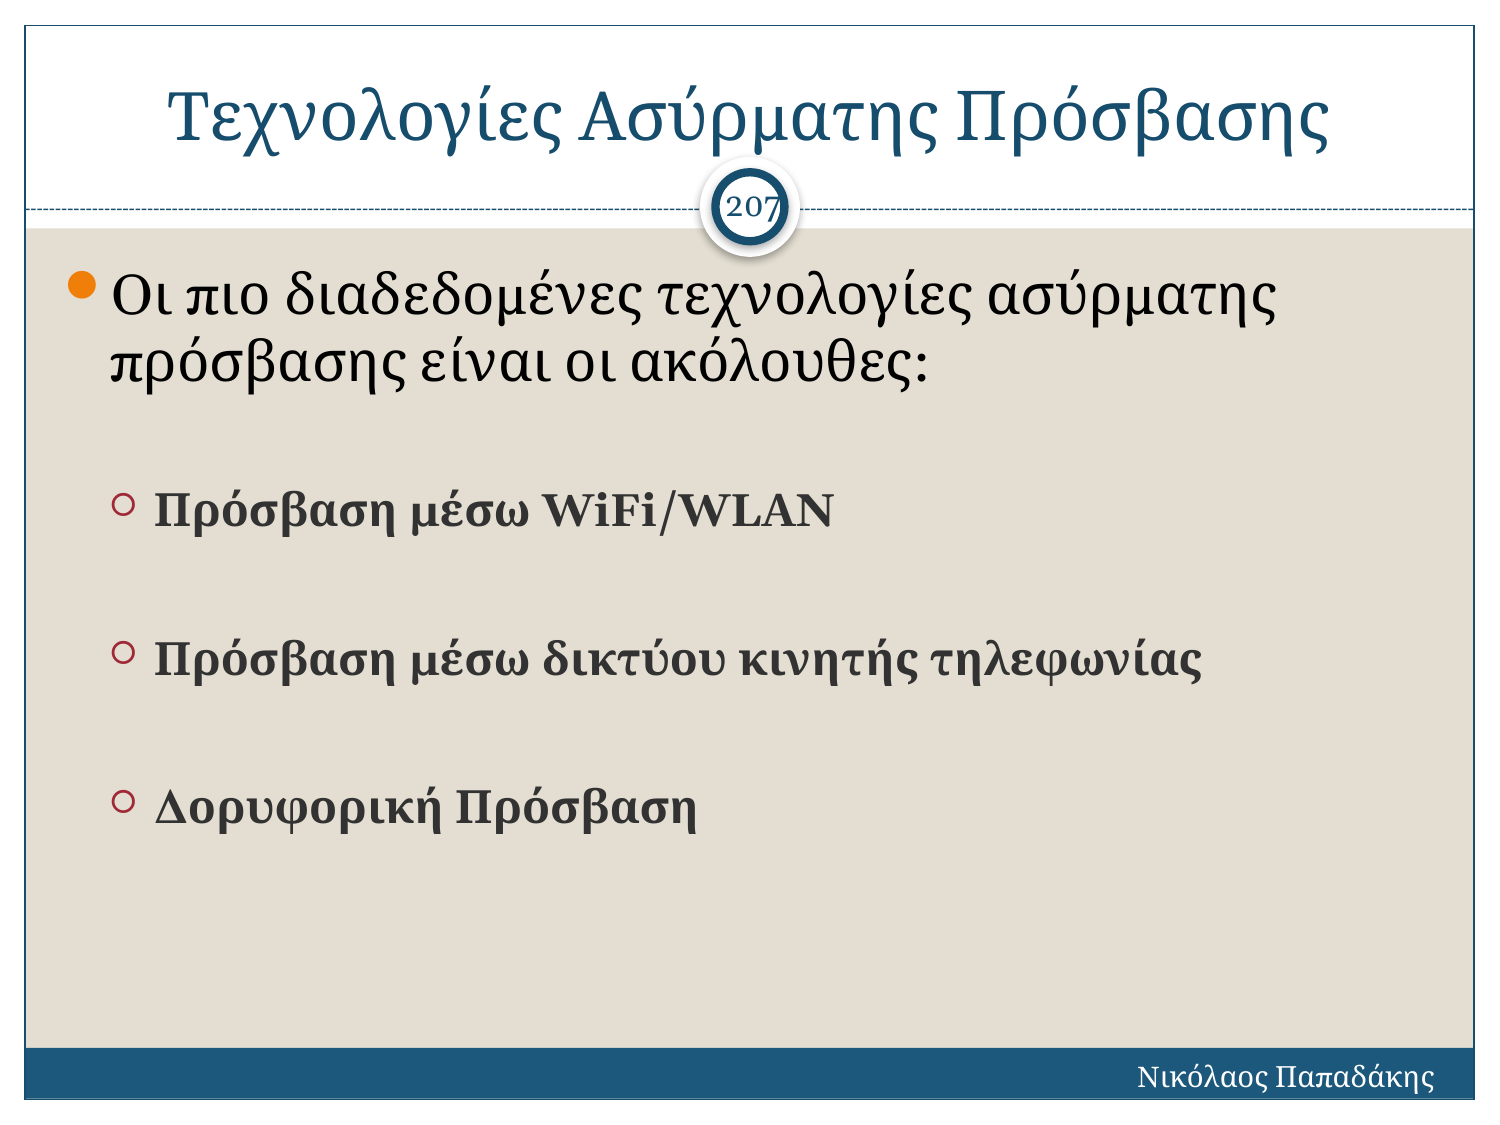

# Τεχνολογίες Ασύρματης Πρόσβασης
207
Οι πιο διαδεδομένες τεχνολογίες ασύρματης πρόσβασης είναι οι ακόλουθες:

Πρόσβαση μέσω WiFi/WLAN

Πρόσβαση μέσω δικτύου κινητής τηλεφωνίας

Δορυφορική Πρόσβαση

Νικόλαος Παπαδάκης